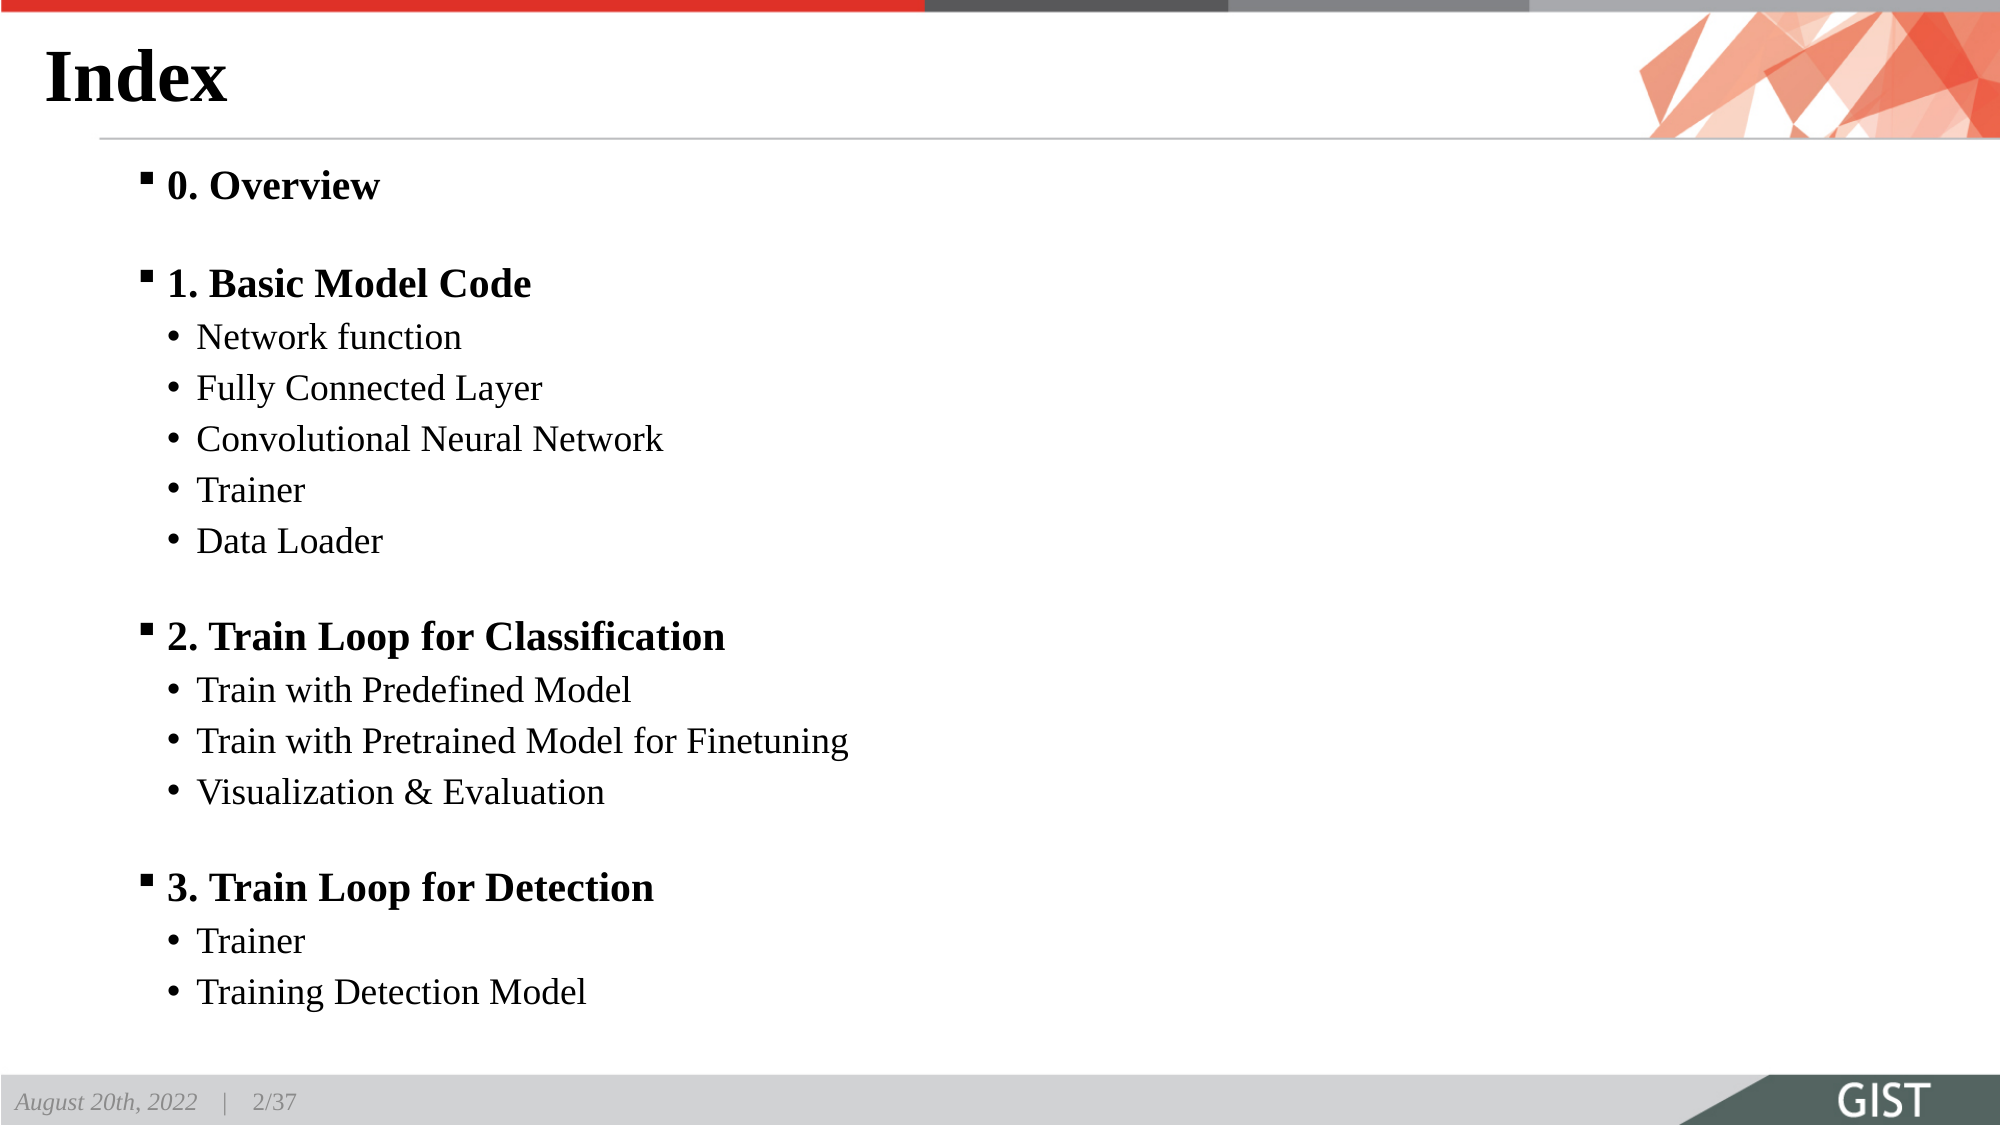

# Index
0. Overview

1. Basic Model Code
Network function
Fully Connected Layer
Convolutional Neural Network
Trainer
Data Loader

2. Train Loop for Classification
Train with Predefined Model
Train with Pretrained Model for Finetuning
Visualization & Evaluation

3. Train Loop for Detection
Trainer
Training Detection Model
August 20th, 2022    |    2/37